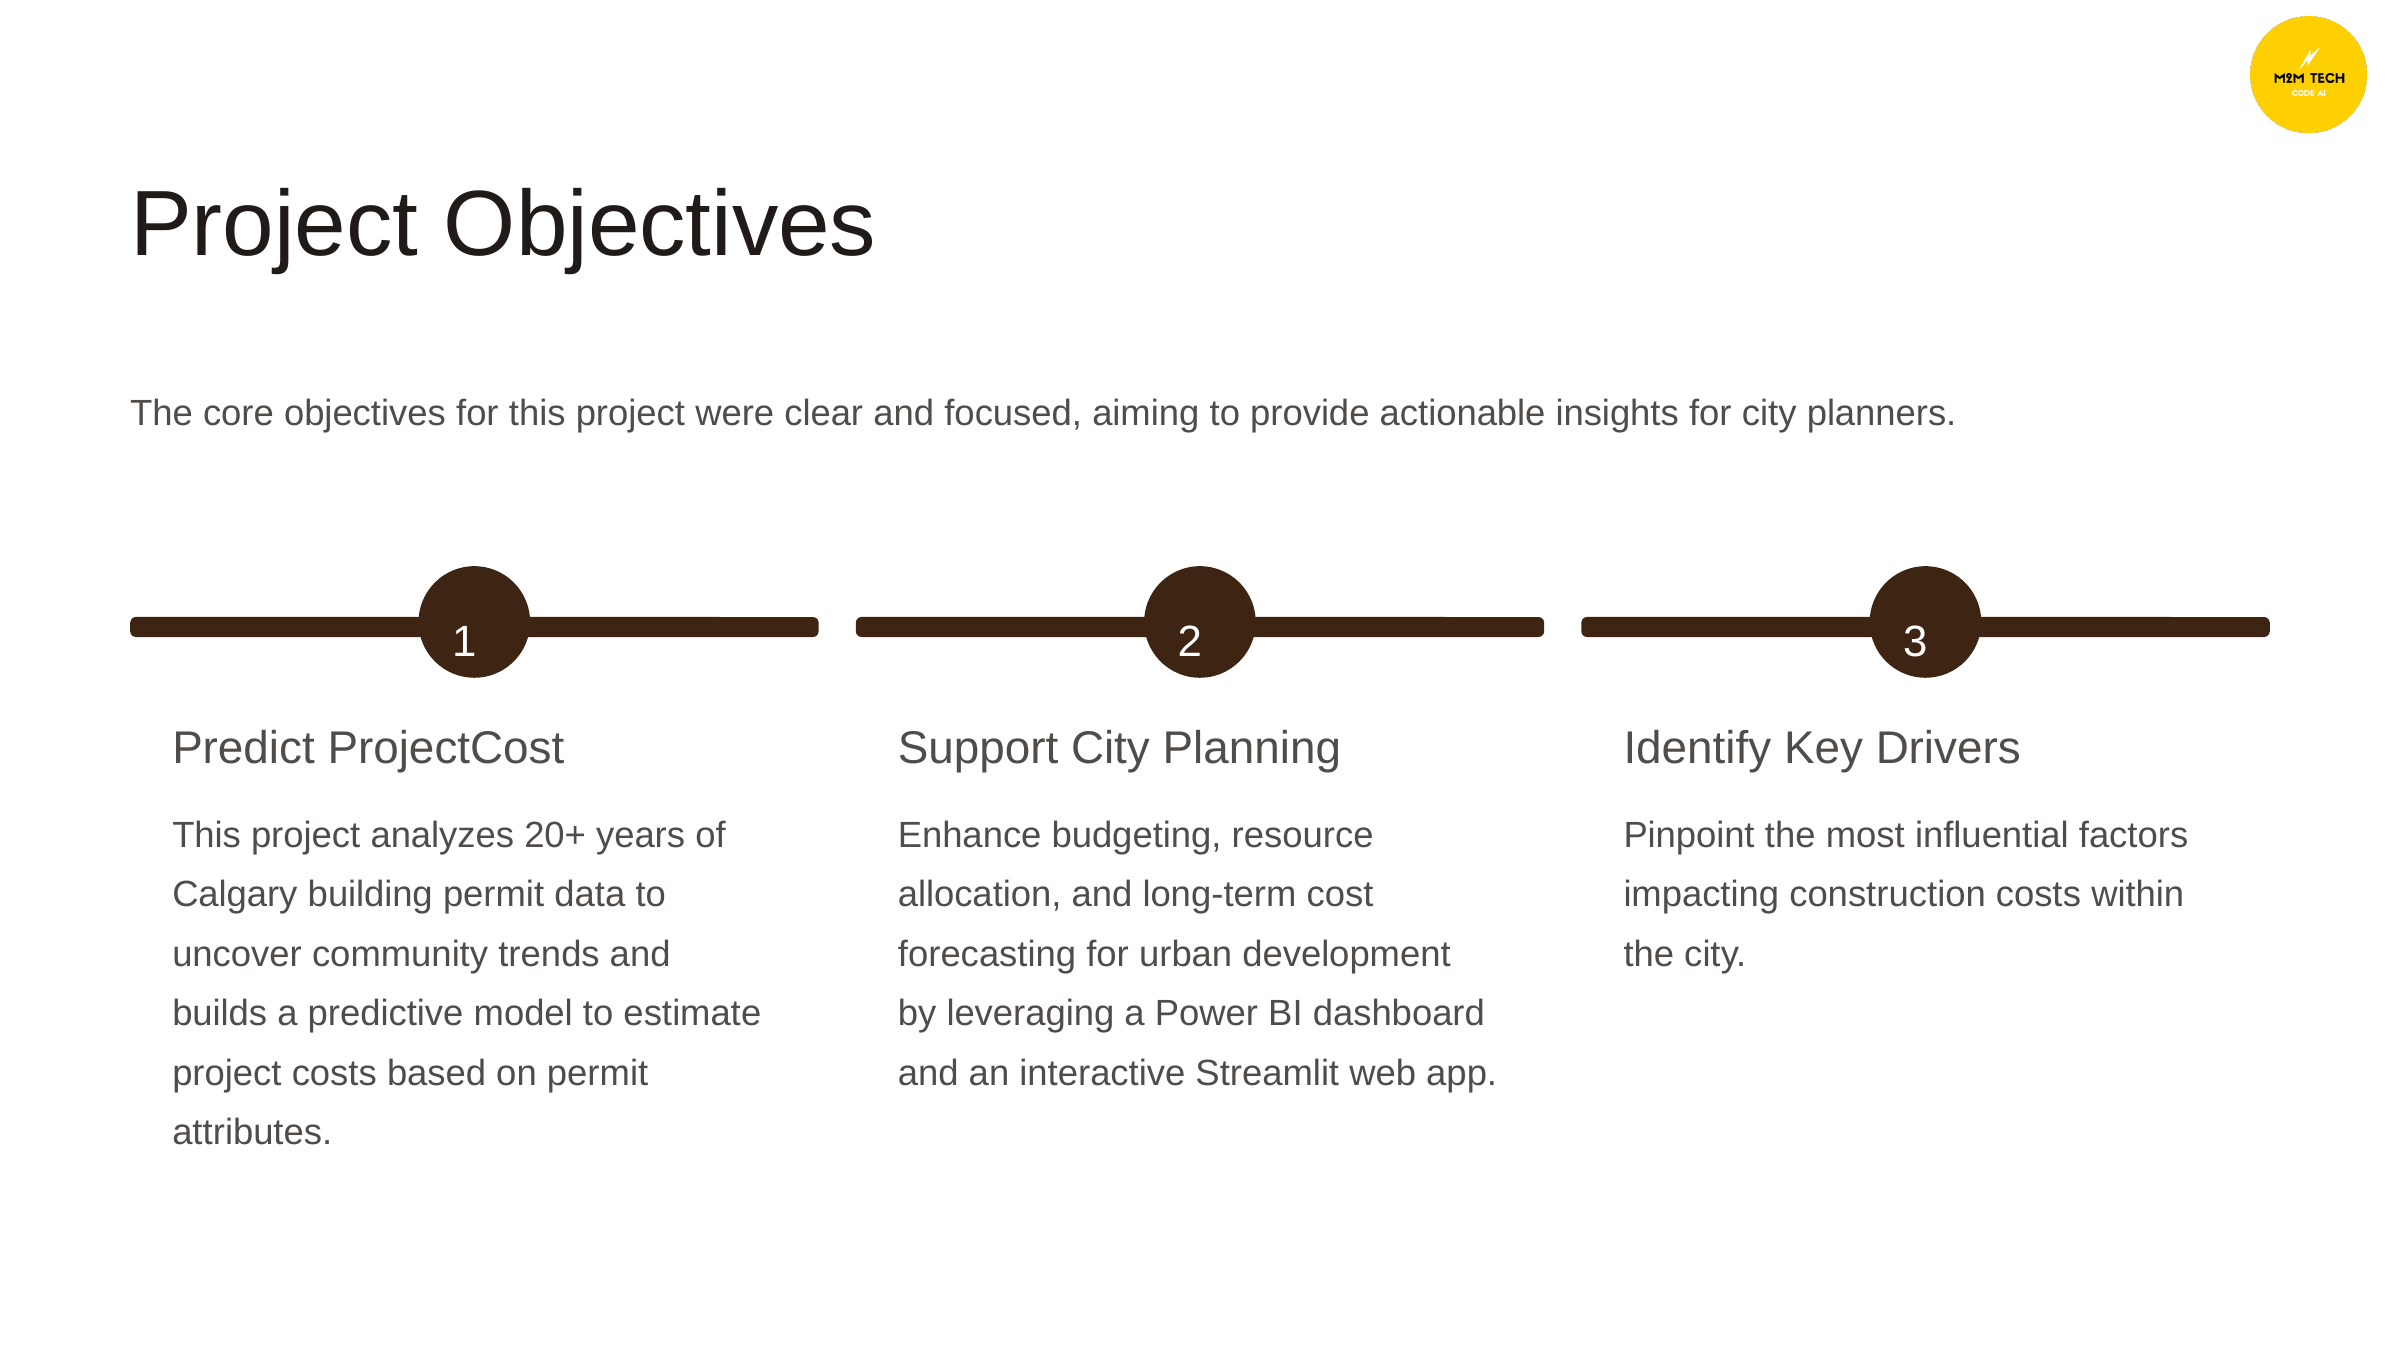

Project Objectives
The core objectives for this project were clear and focused, aiming to provide actionable insights for city planners.

1
2
3

Predict ProjectCost
Support City Planning
Identify Key Drivers
Pinpoint the most influential factors impacting construction costs within the city.
This project analyzes 20+ years of Calgary building permit data to uncover community trends and builds a predictive model to estimate project costs based on permit attributes.
Enhance budgeting, resource allocation, and long-term cost forecasting for urban development  by leveraging a Power BI dashboard and an interactive Streamlit web app.
3